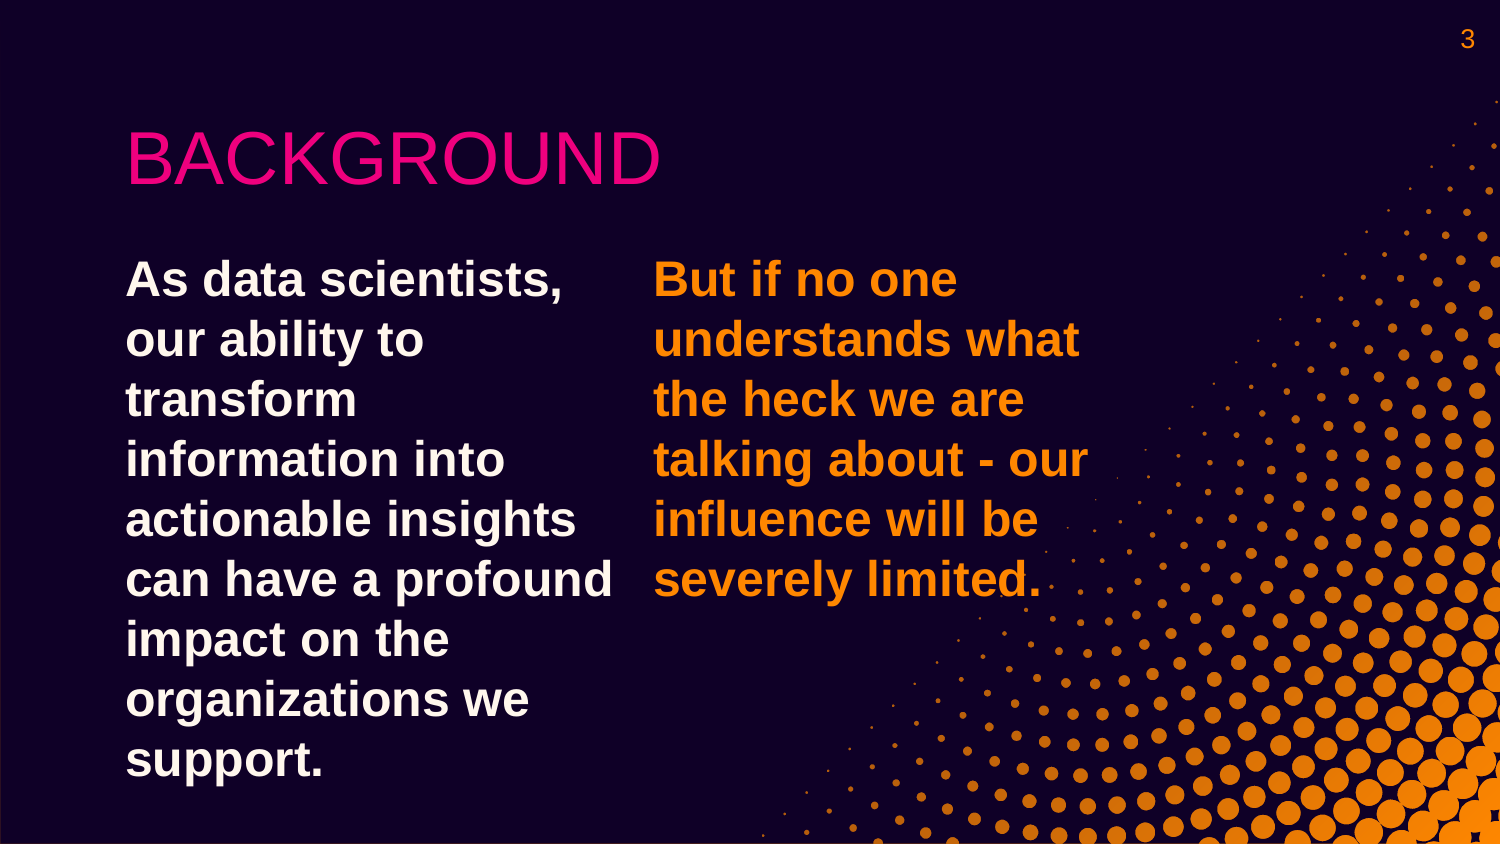

3
# BACKGROUND
As data scientists, our ability to transform information into actionable insights can have a profound impact on the organizations we support.
But if no one understands what the heck we are talking about - our influence will be severely limited.